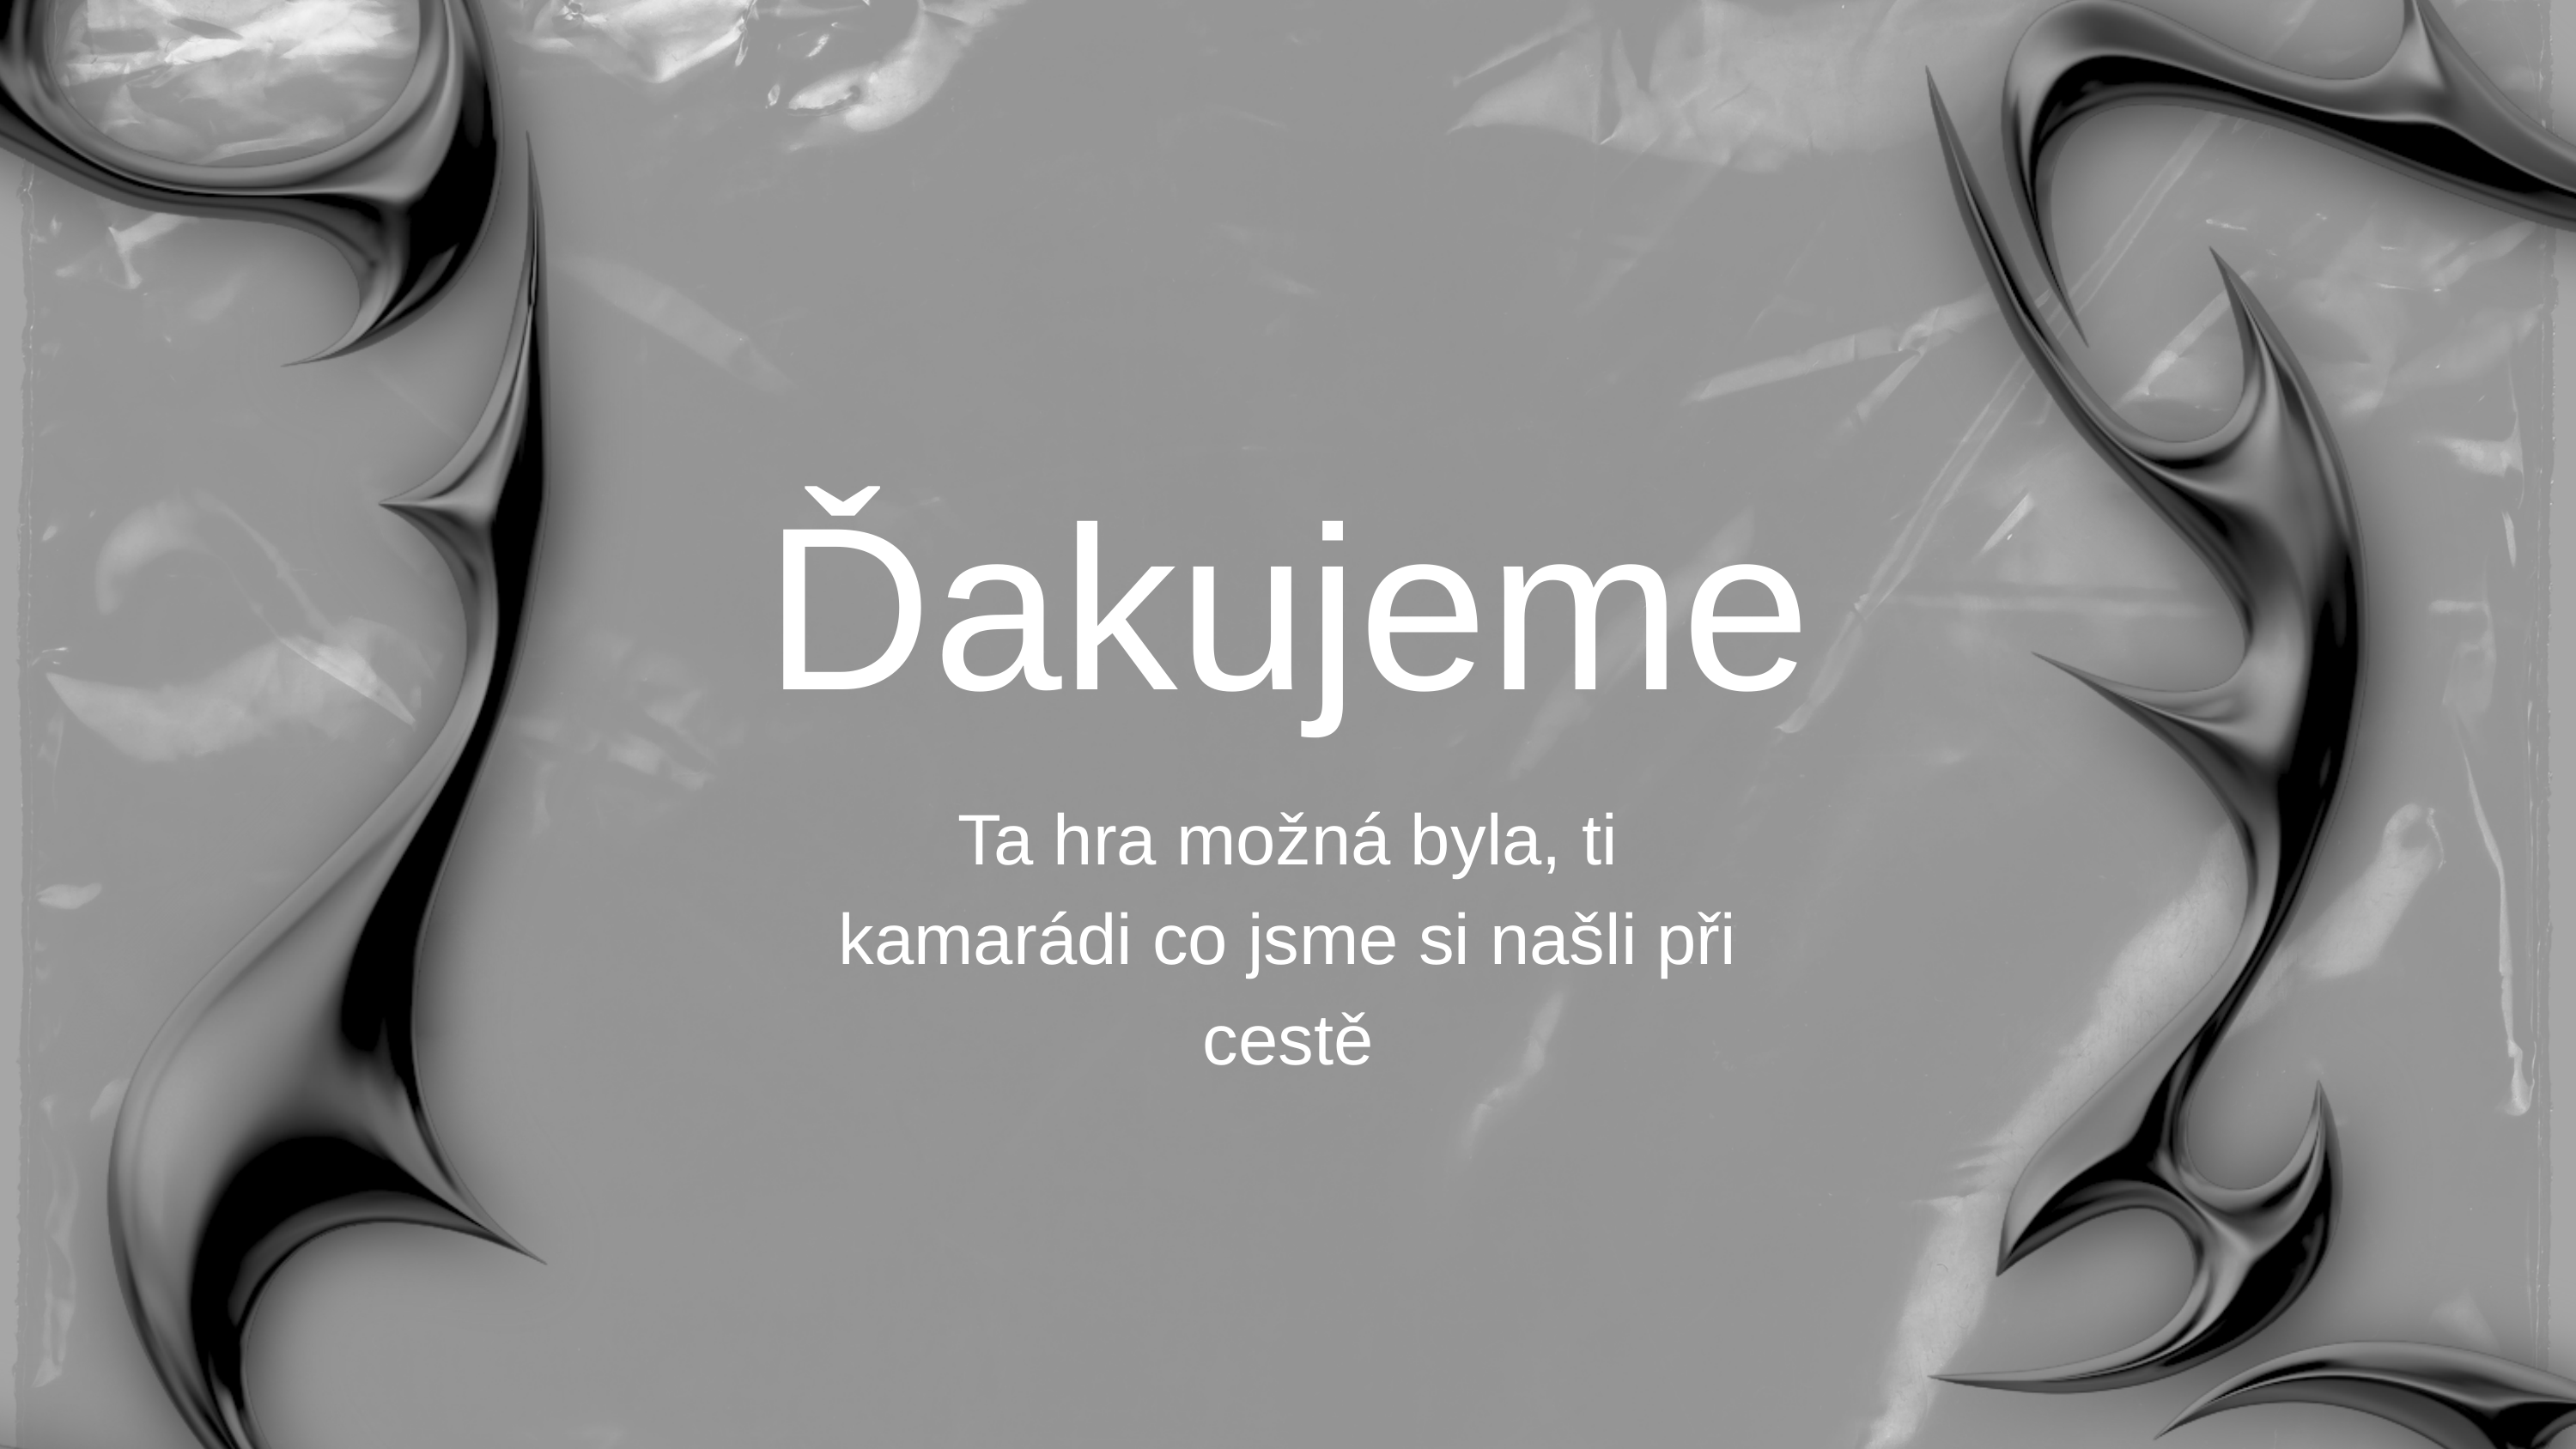

Ďakujeme
Ta hra možná byla, ti kamarádi co jsme si našli při cestě